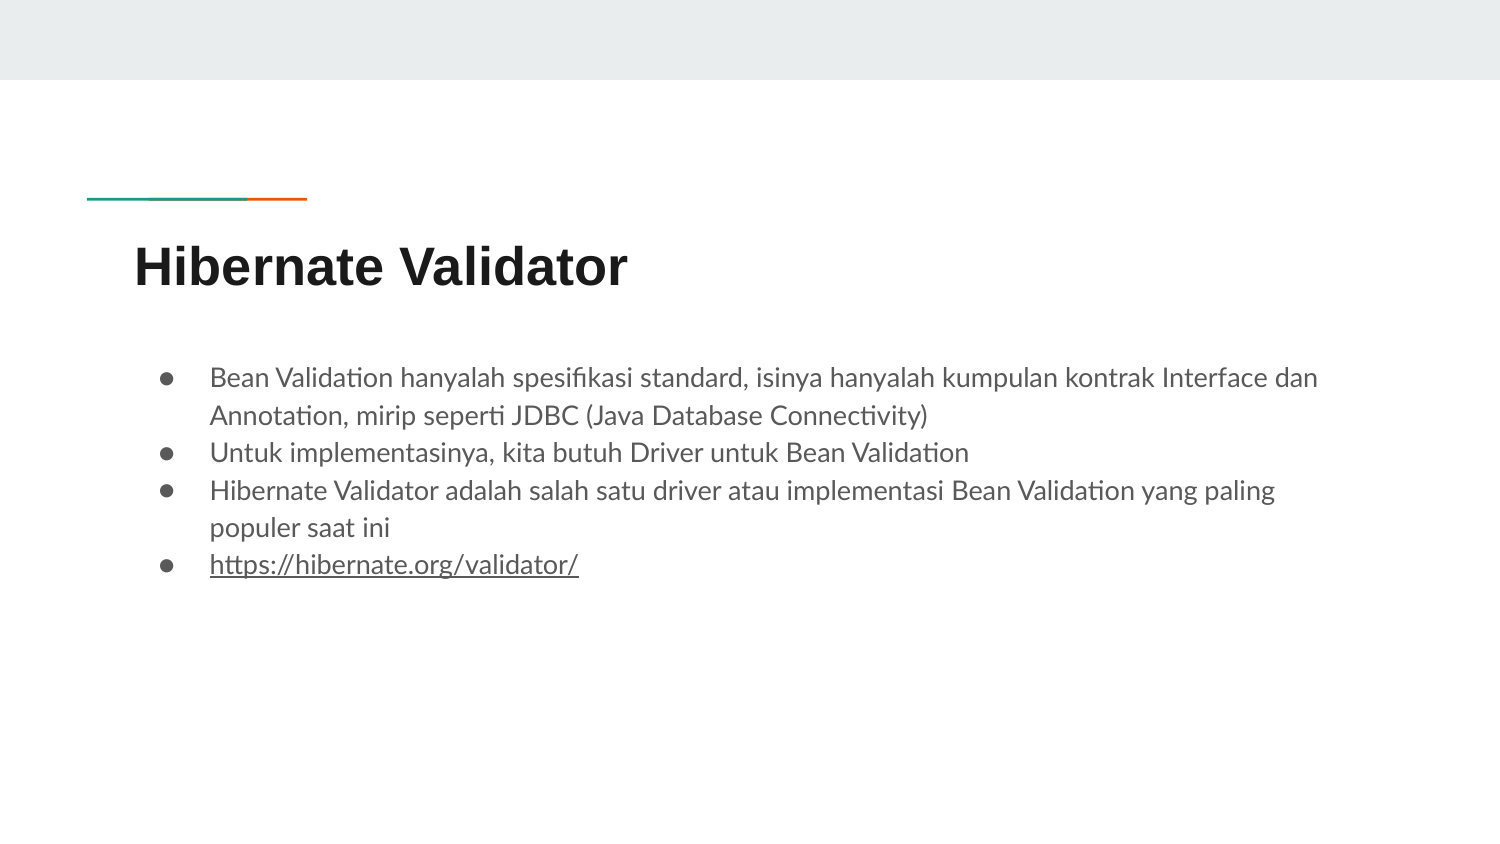

# Hibernate Validator
Bean Validation hanyalah spesifikasi standard, isinya hanyalah kumpulan kontrak Interface dan Annotation, mirip seperti JDBC (Java Database Connectivity)
Untuk implementasinya, kita butuh Driver untuk Bean Validation
Hibernate Validator adalah salah satu driver atau implementasi Bean Validation yang paling populer saat ini
https://hibernate.org/validator/